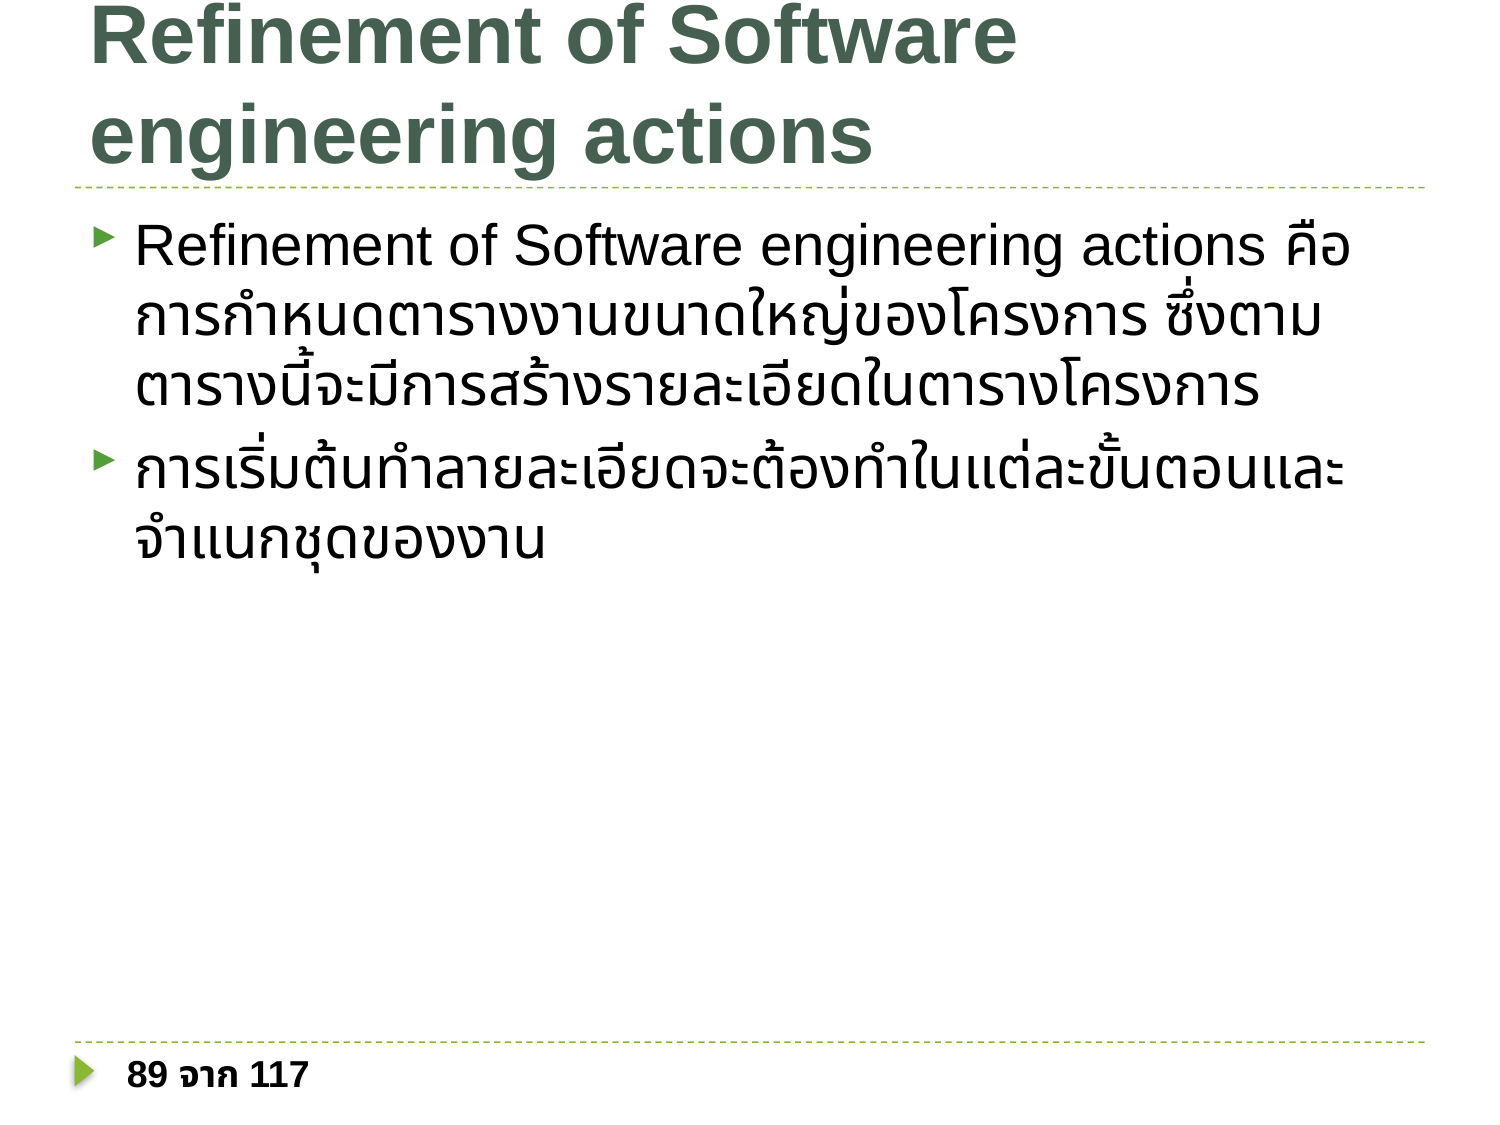

# Refinement of Software engineering actions
Refinement of Software engineering actions คือ การกำหนดตารางงานขนาดใหญ่ของโครงการ ซึ่งตามตารางนี้จะมีการสร้างรายละเอียดในตารางโครงการ
การเริ่มต้นทำลายละเอียดจะต้องทำในแต่ละขั้นตอนและจำแนกชุดของงาน

89 จาก 117